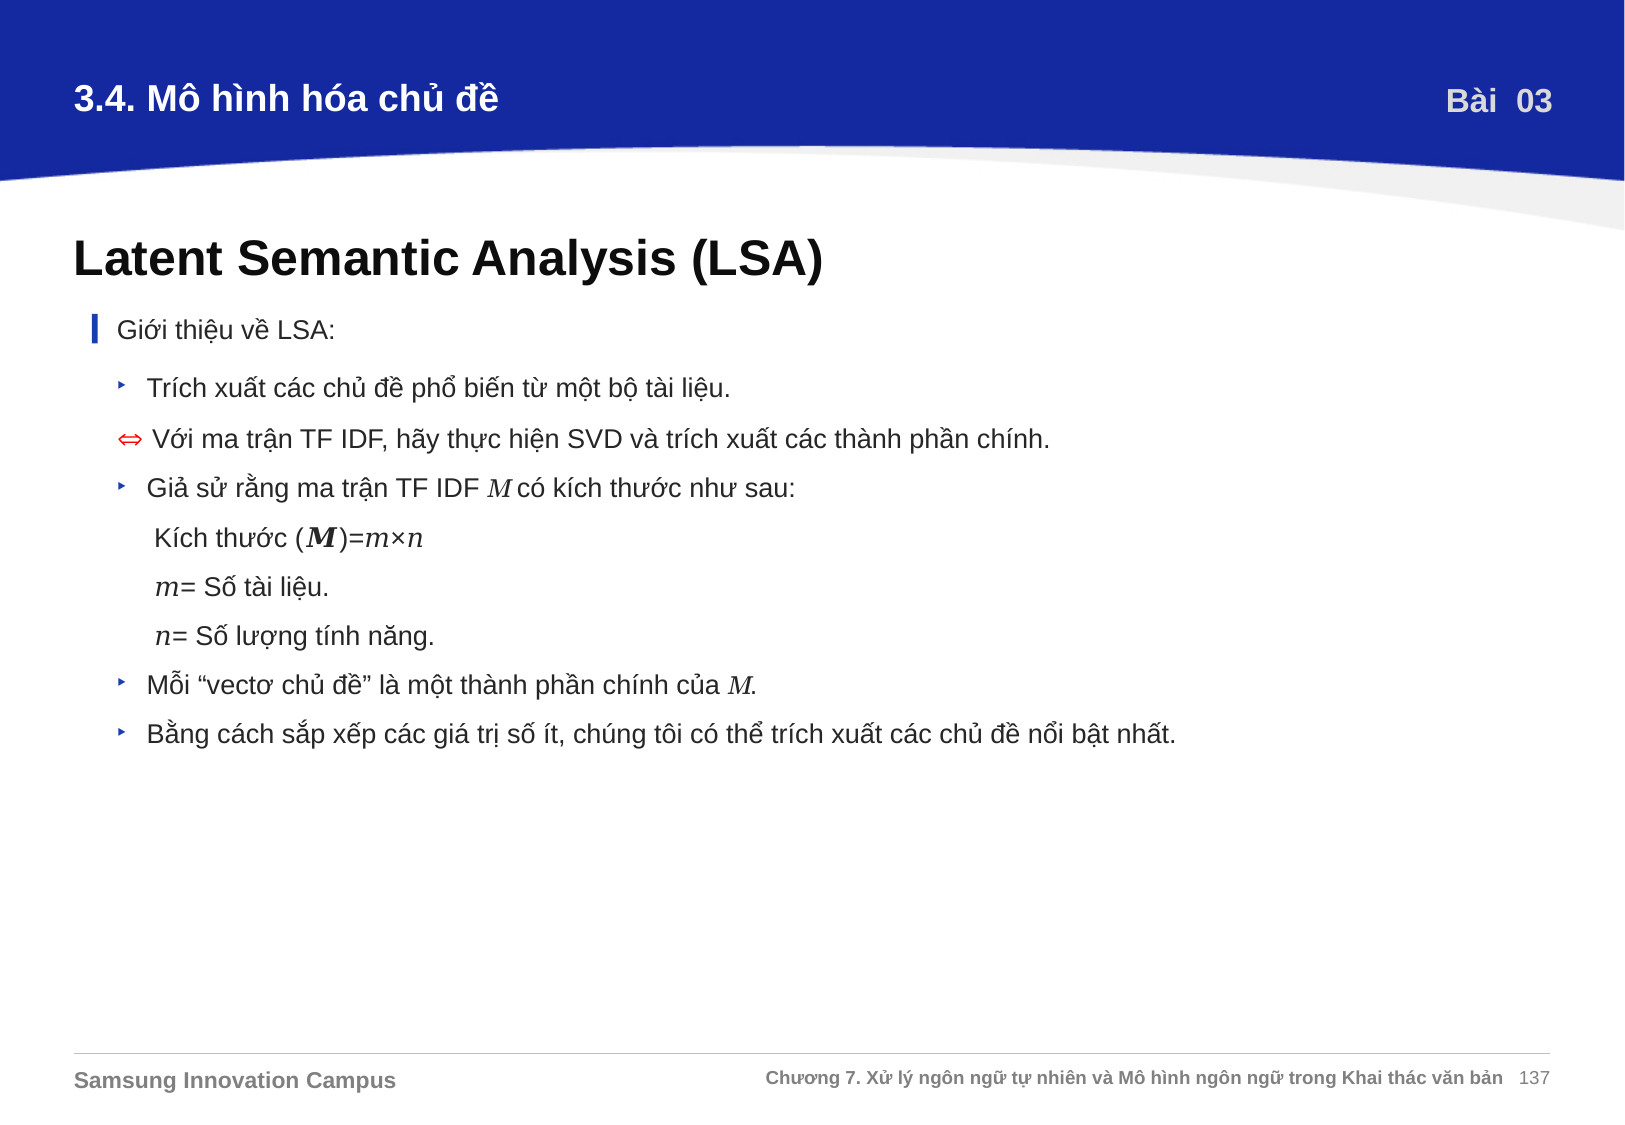

3.4. Mô hình hóa chủ đề
Bài  03
Latent Semantic Analysis (LSA)
Giới thiệu về LSA:

Trích xuất các chủ đề phổ biến từ một bộ tài liệu.
⇔ Với ma trận TF IDF, hãy thực hiện SVD và trích xuất các thành phần chính.
Giả sử rằng ma trận TF IDF 𝑴 có kích thước như sau:
     Kích thước (𝑴)=𝑚×𝑛
     𝑚= Số tài liệu.
     𝑛= Số lượng tính năng.
Mỗi “vectơ chủ đề” là một thành phần chính của 𝑴.
Bằng cách sắp xếp các giá trị số ít, chúng tôi có thể trích xuất các chủ đề nổi bật nhất.